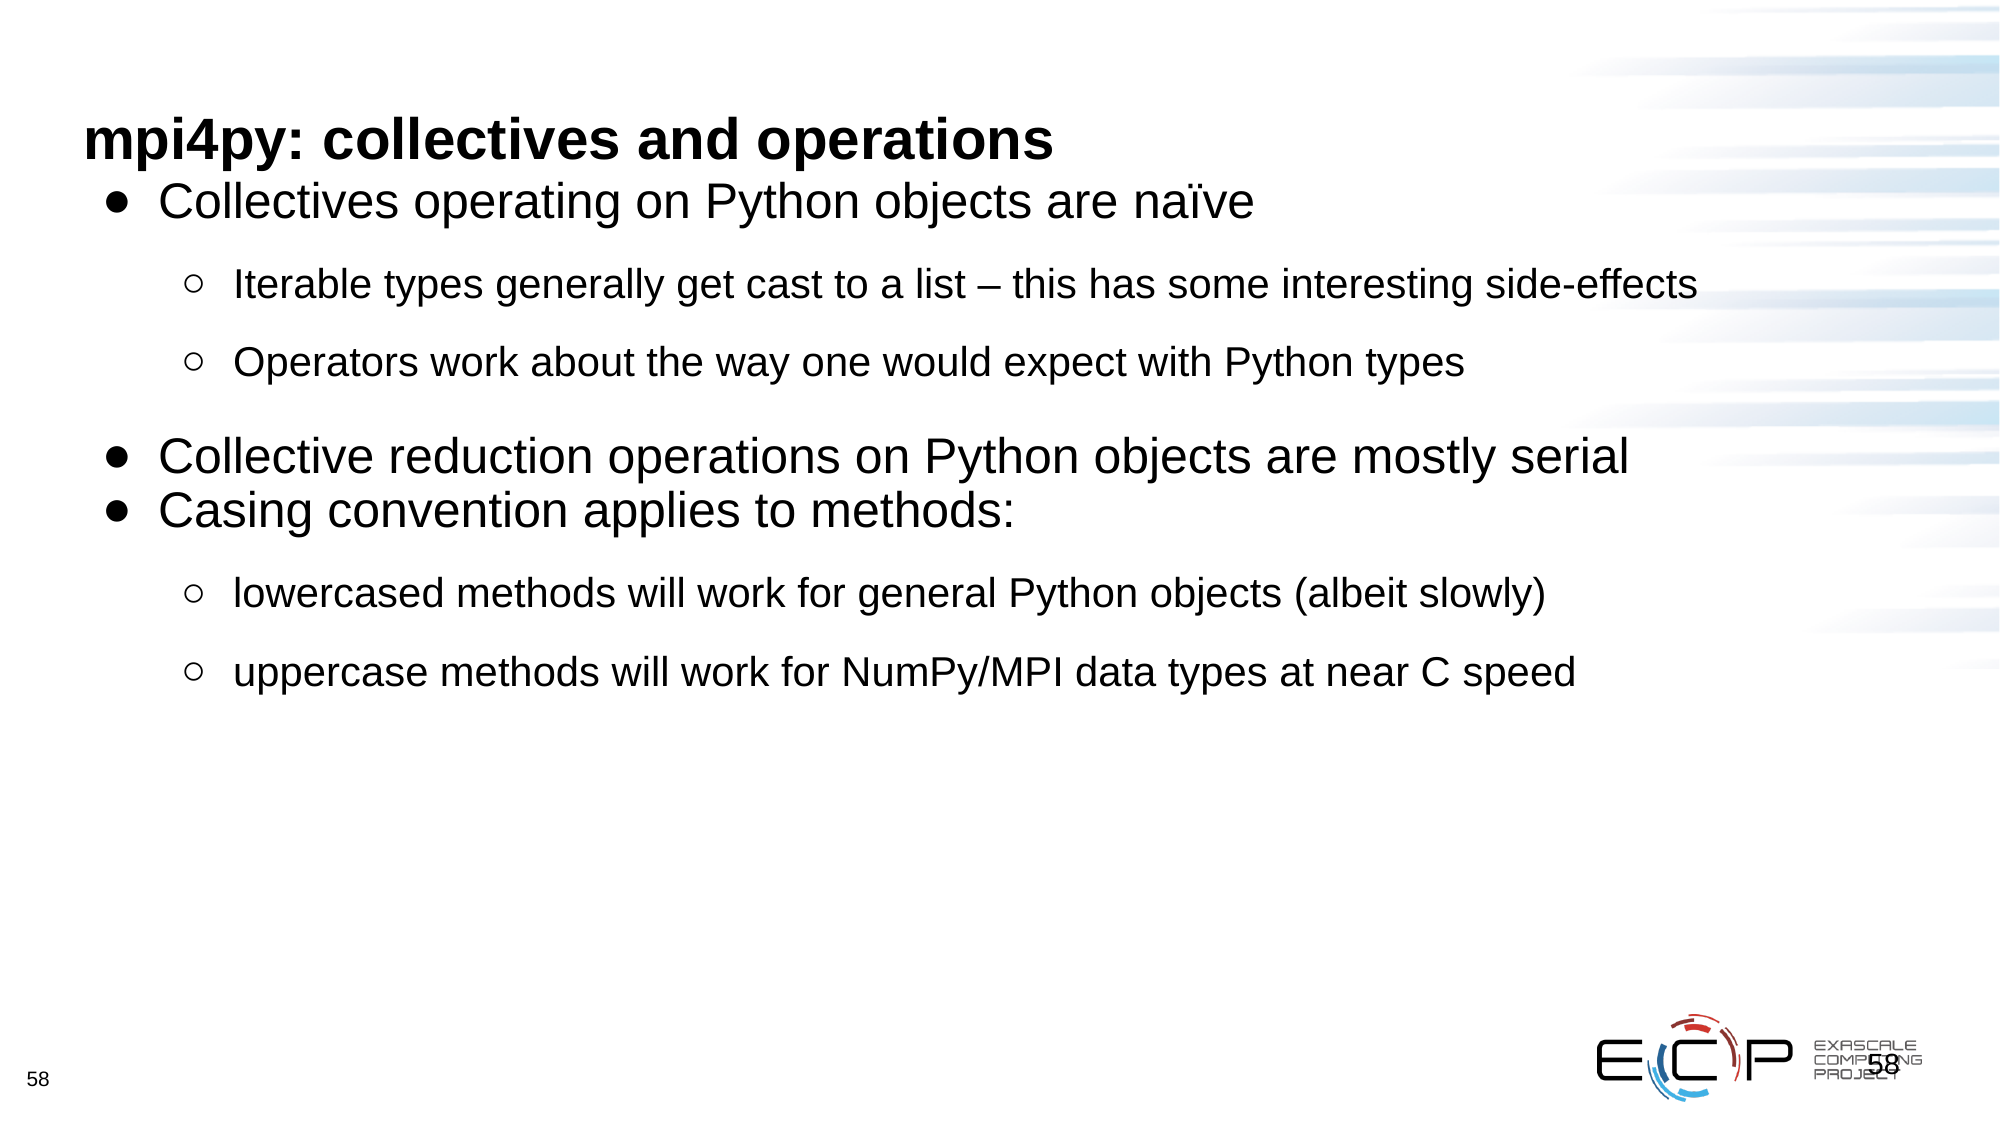

# mpi4py: collectives and operations
Collectives operating on Python objects are naïve
Iterable types generally get cast to a list – this has some interesting side-effects
Operators work about the way one would expect with Python types
Collective reduction operations on Python objects are mostly serial
Casing convention applies to methods:
lowercased methods will work for general Python objects (albeit slowly)
uppercase methods will work for NumPy/MPI data types at near C speed

58